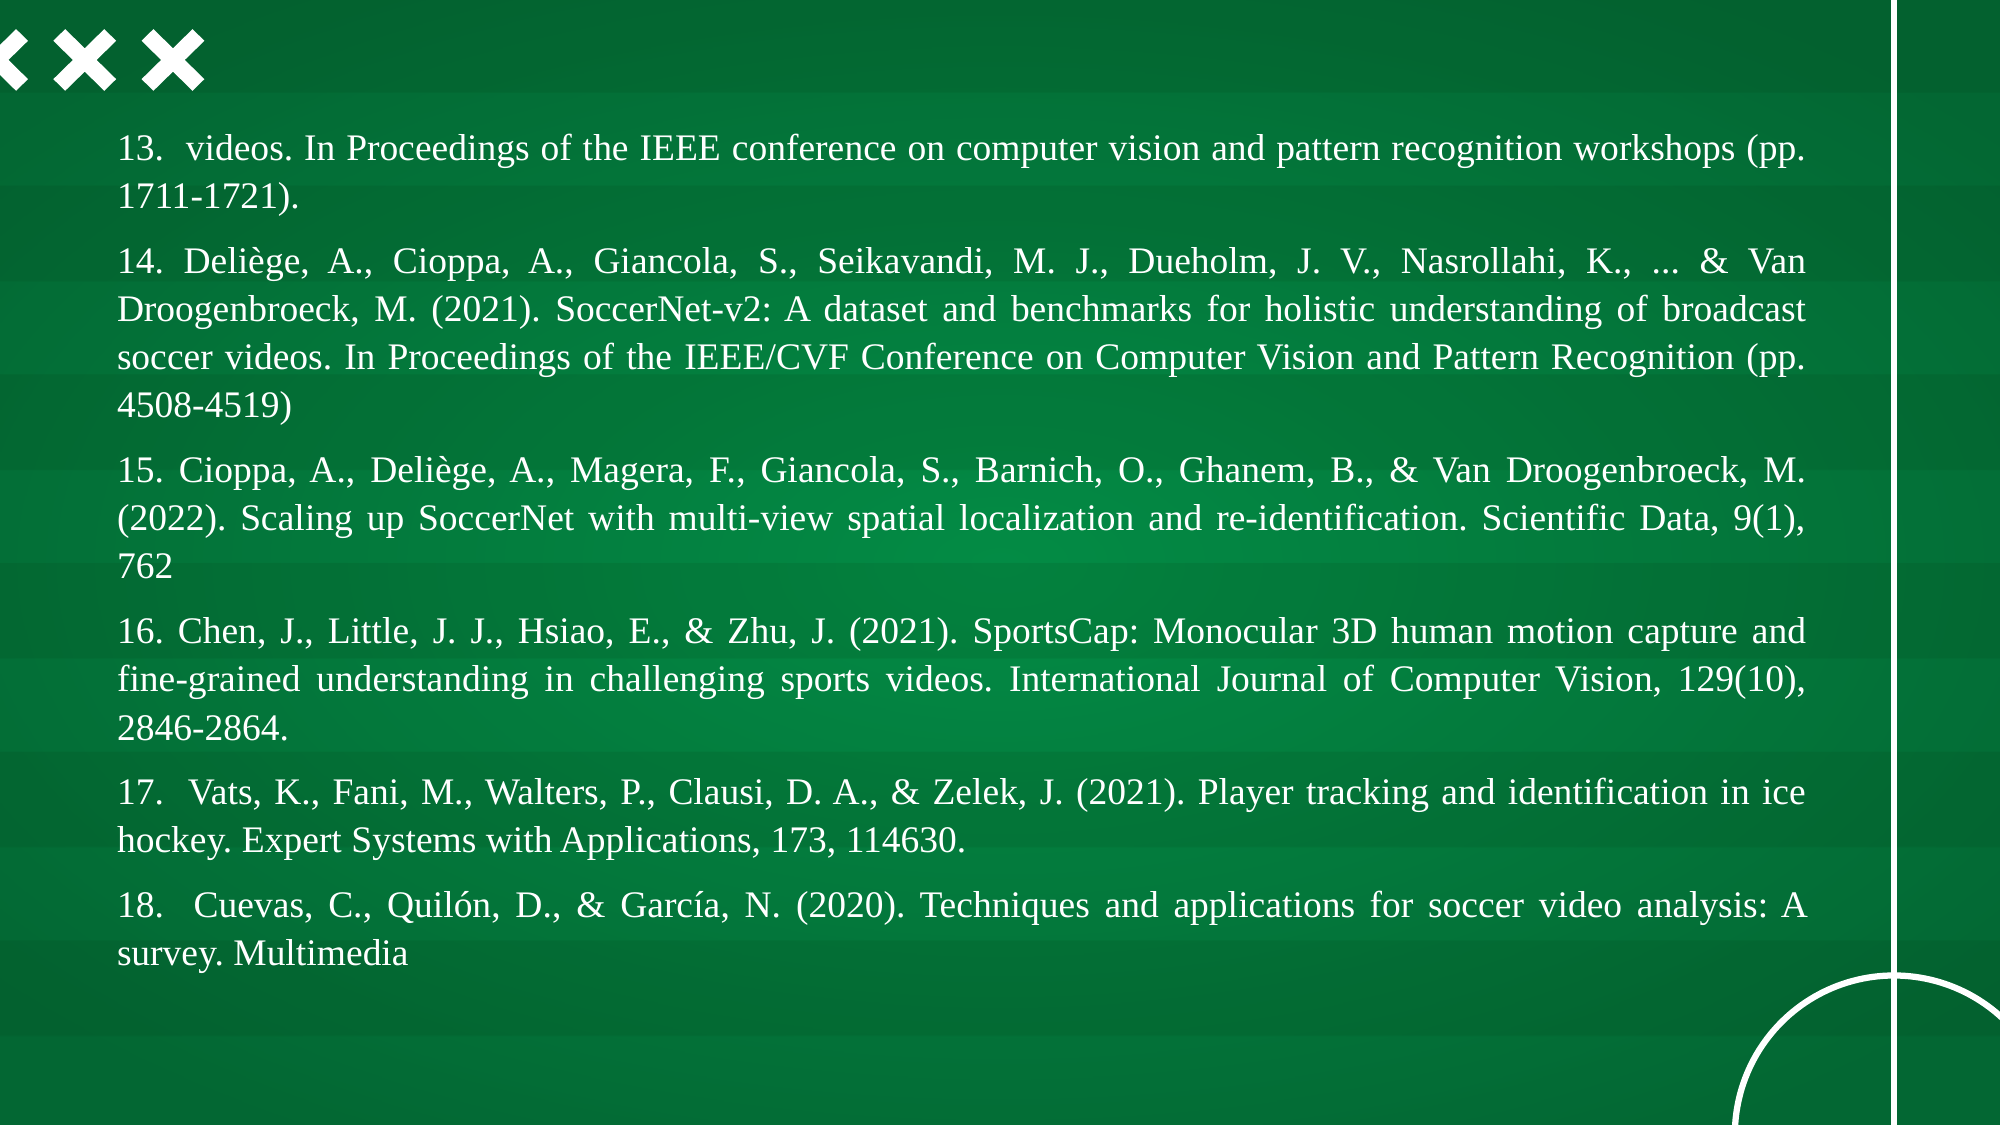

13.  videos. In Proceedings of the IEEE conference on computer vision and pattern recognition workshops (pp. 1711-1721).
14. Deliège, A., Cioppa, A., Giancola, S., Seikavandi, M. J., Dueholm, J. V., Nasrollahi, K., ... & Van Droogenbroeck, M. (2021). SoccerNet-v2: A dataset and benchmarks for holistic understanding of broadcast soccer videos. In Proceedings of the IEEE/CVF Conference on Computer Vision and Pattern Recognition (pp. 4508-4519)
15. Cioppa, A., Deliège, A., Magera, F., Giancola, S., Barnich, O., Ghanem, B., & Van Droogenbroeck, M. (2022). Scaling up SoccerNet with multi-view spatial localization and re-identification. Scientific Data, 9(1), 762
16. Chen, J., Little, J. J., Hsiao, E., & Zhu, J. (2021). SportsCap: Monocular 3D human motion capture and fine-grained understanding in challenging sports videos. International Journal of Computer Vision, 129(10), 2846-2864.
17.  Vats, K., Fani, M., Walters, P., Clausi, D. A., & Zelek, J. (2021). Player tracking and identification in ice hockey. Expert Systems with Applications, 173, 114630.
18.  Cuevas, C., Quilón, D., & García, N. (2020). Techniques and applications for soccer video analysis: A survey. Multimedia